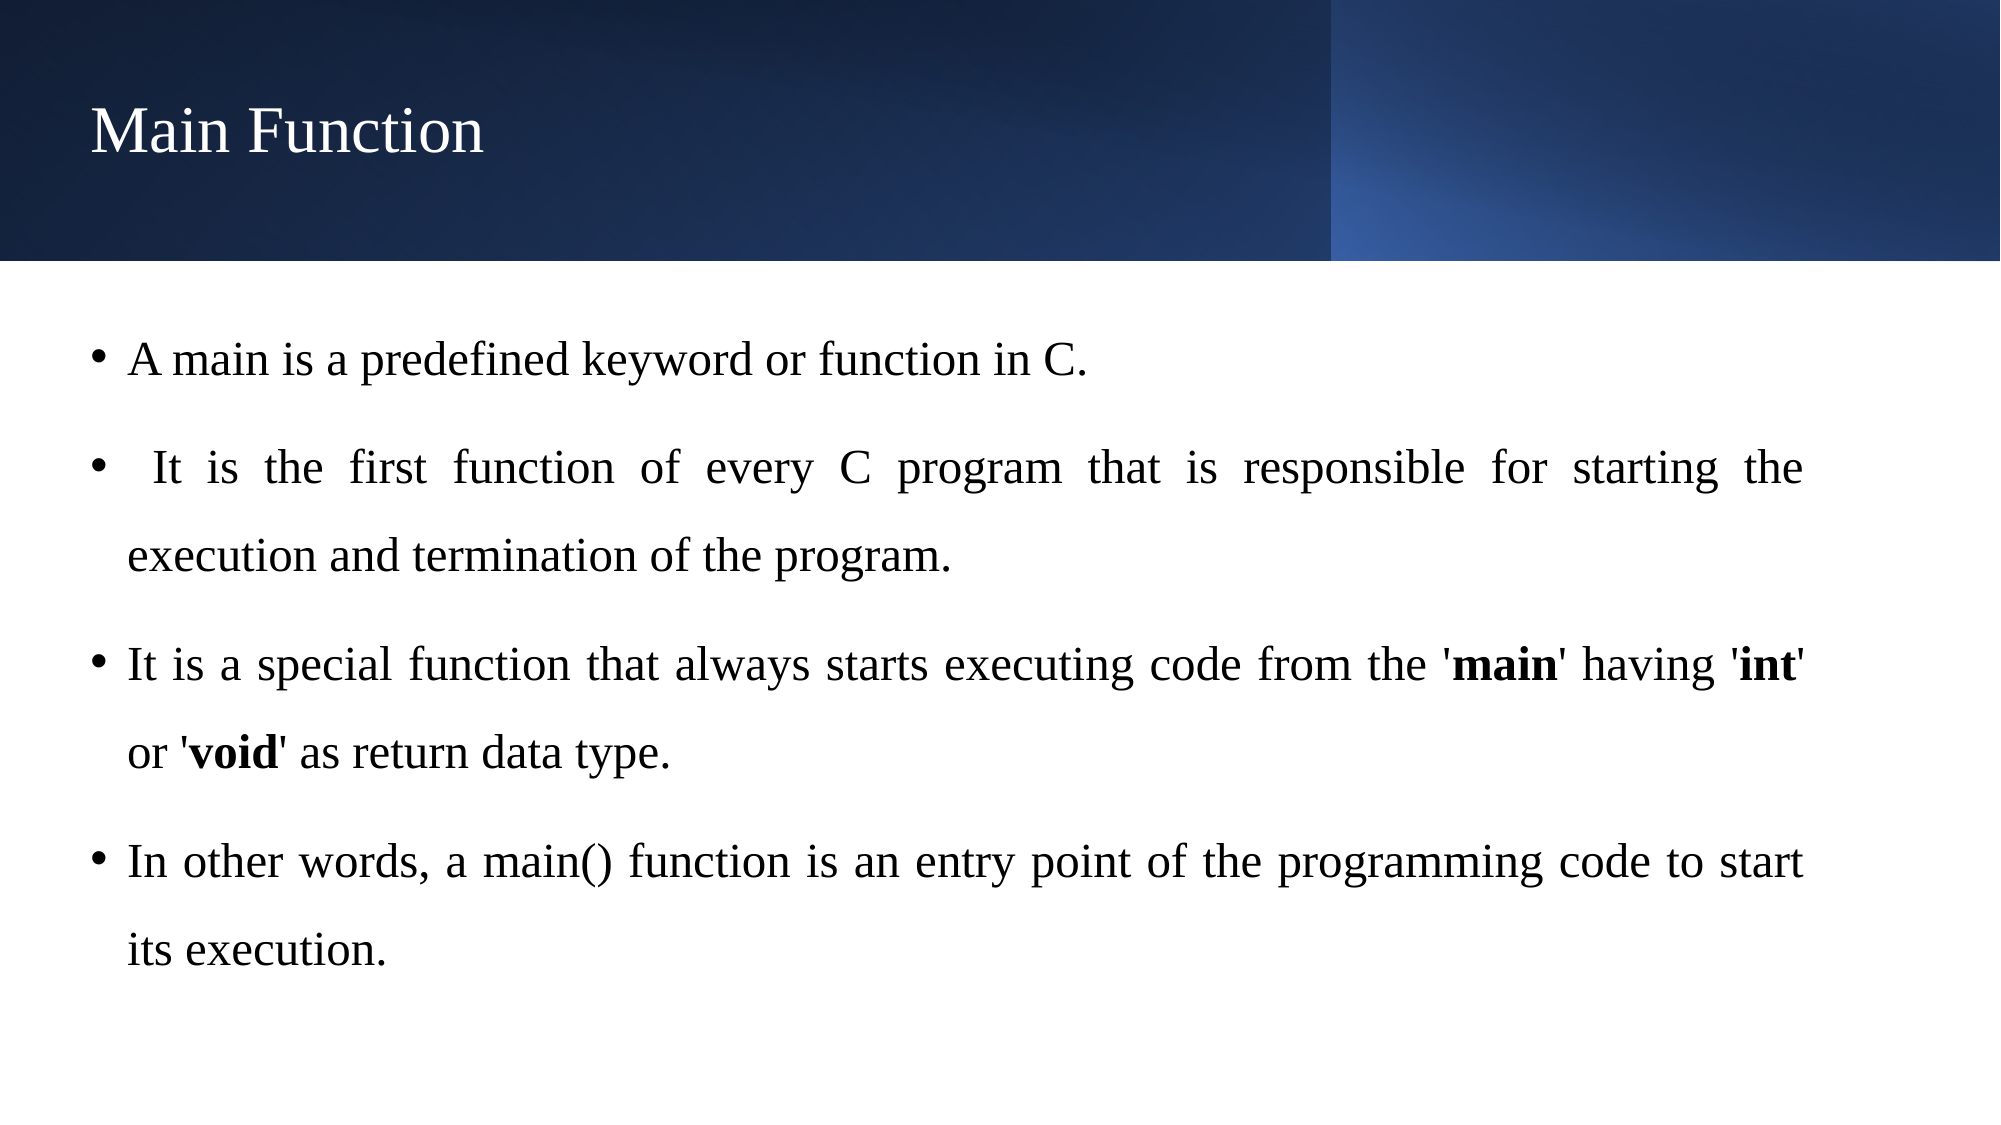

# Main Function
A main is a predefined keyword or function in C.
 It is the first function of every C program that is responsible for starting the execution and termination of the program.
It is a special function that always starts executing code from the 'main' having 'int' or 'void' as return data type.
In other words, a main() function is an entry point of the programming code to start its execution.